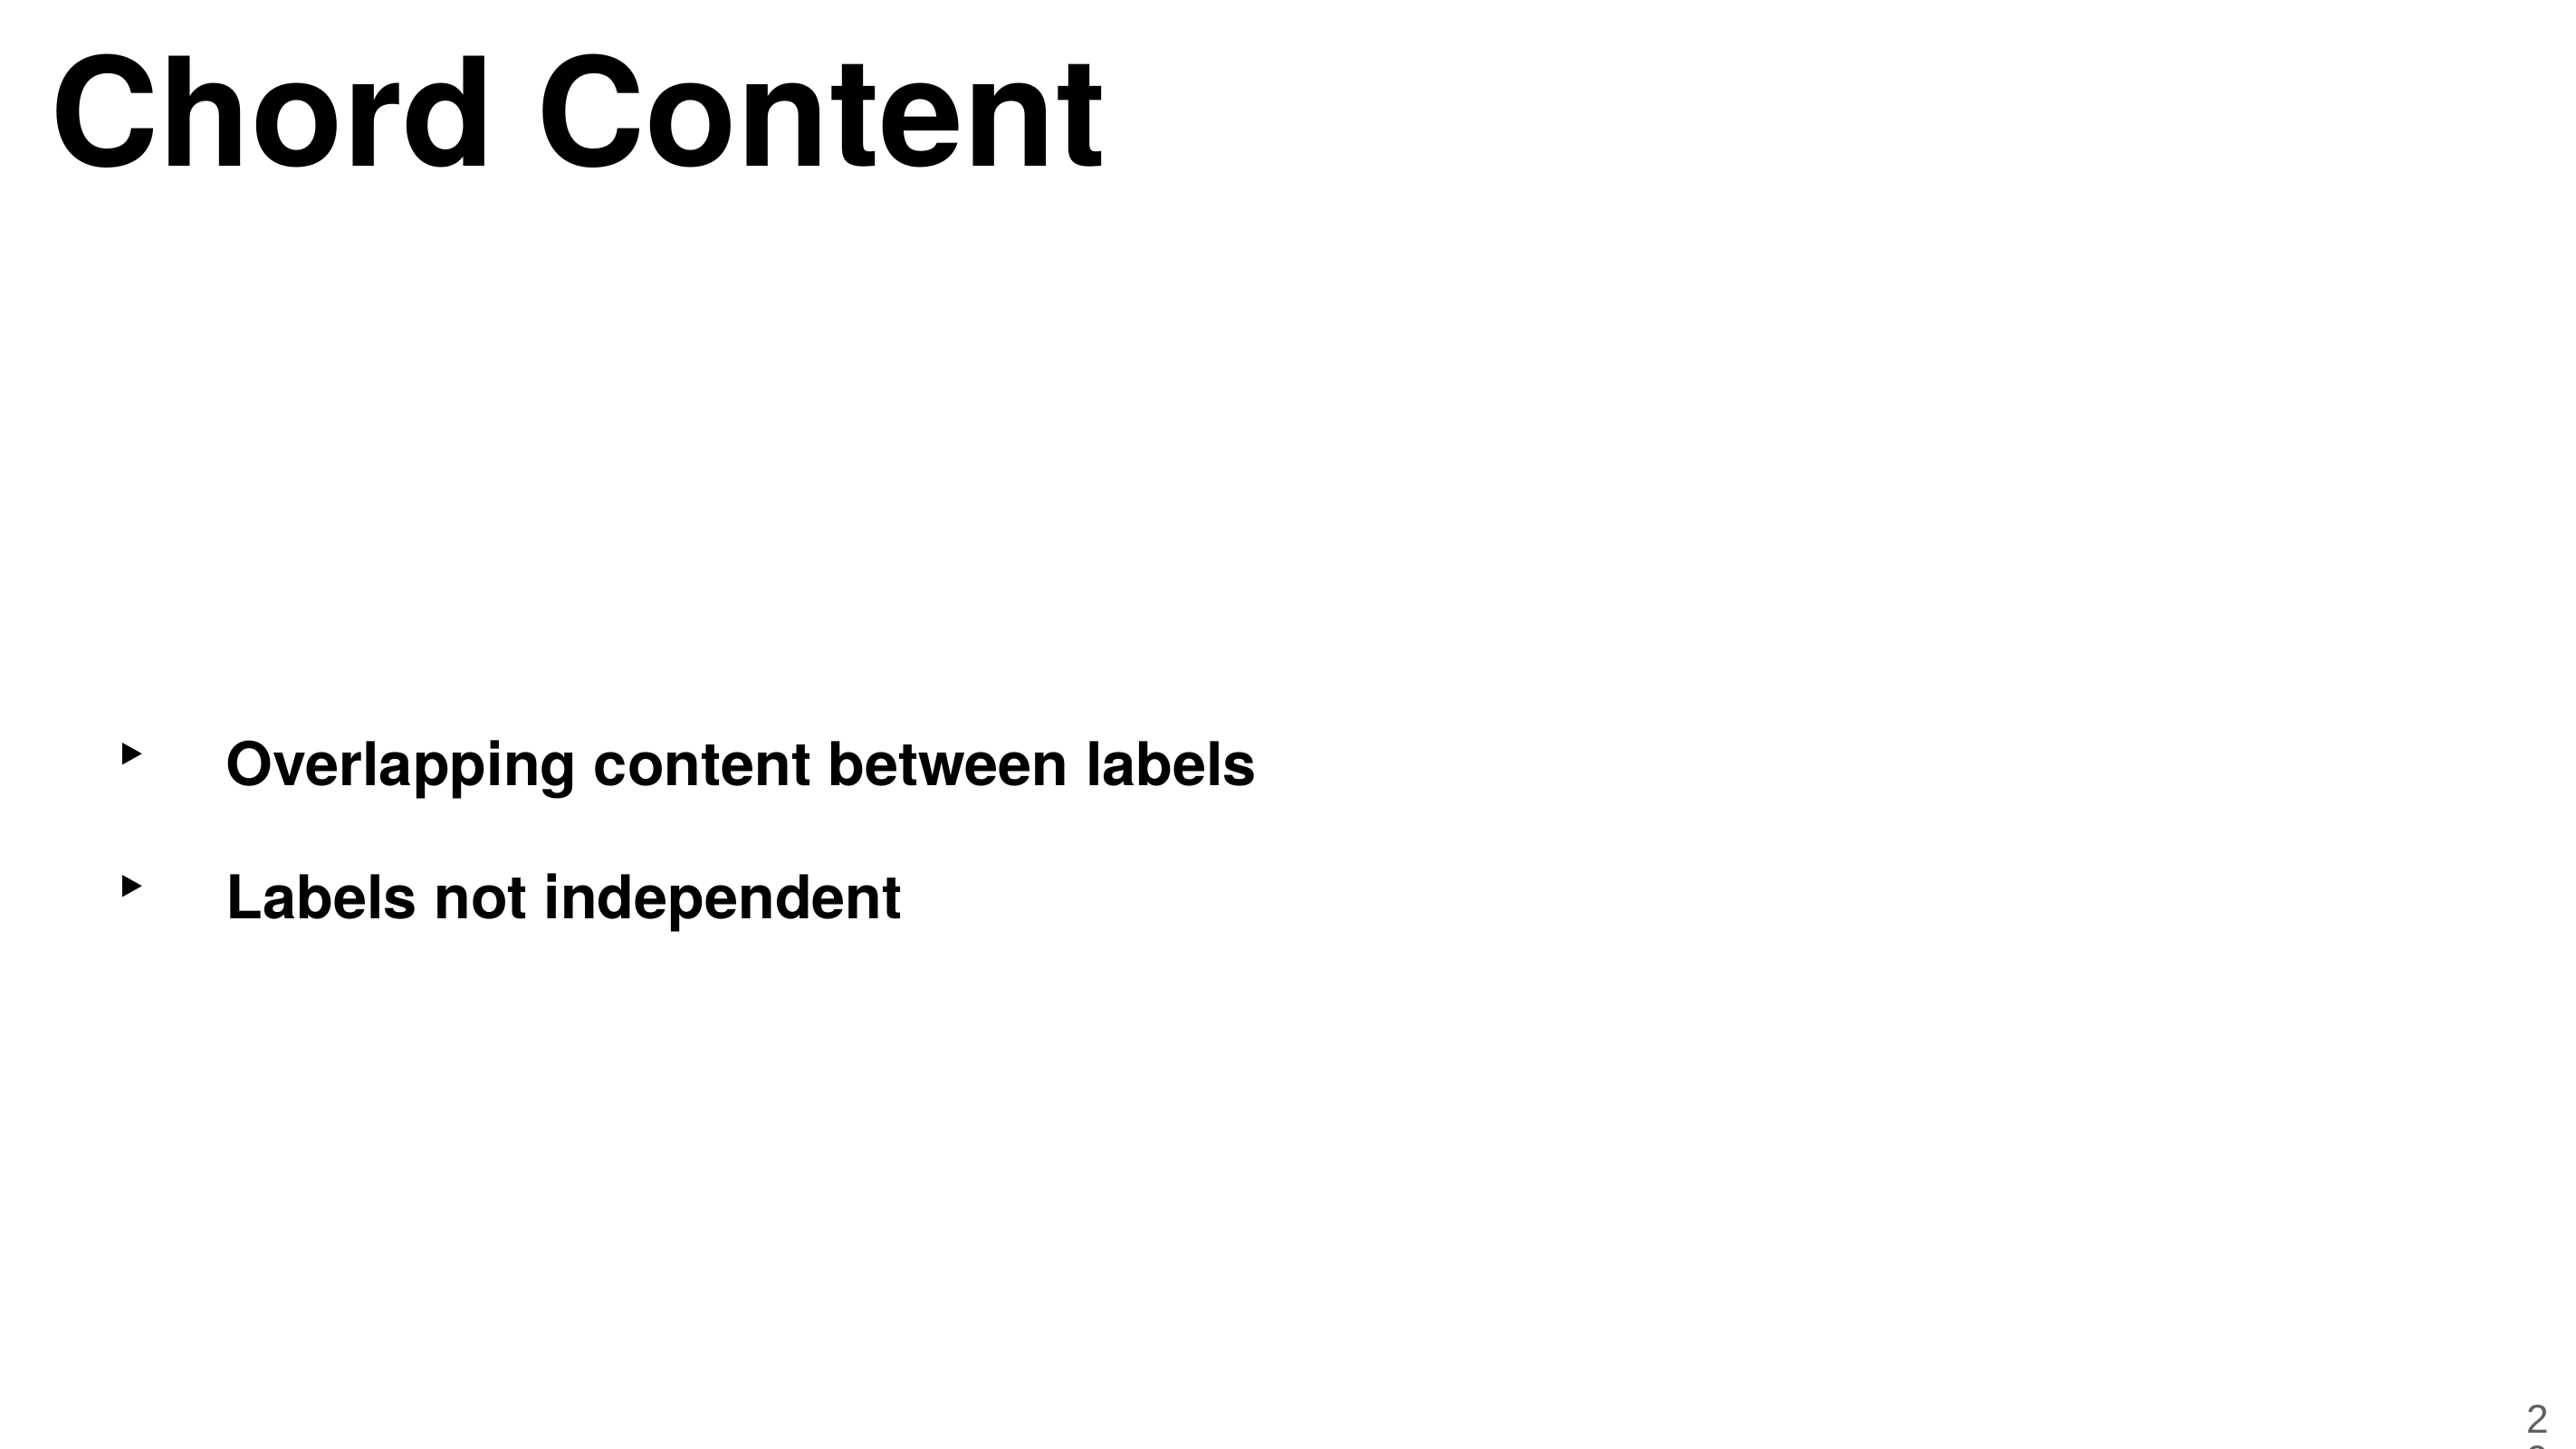

Overlapping content between labels
Labels not independent
# Chord Content
29